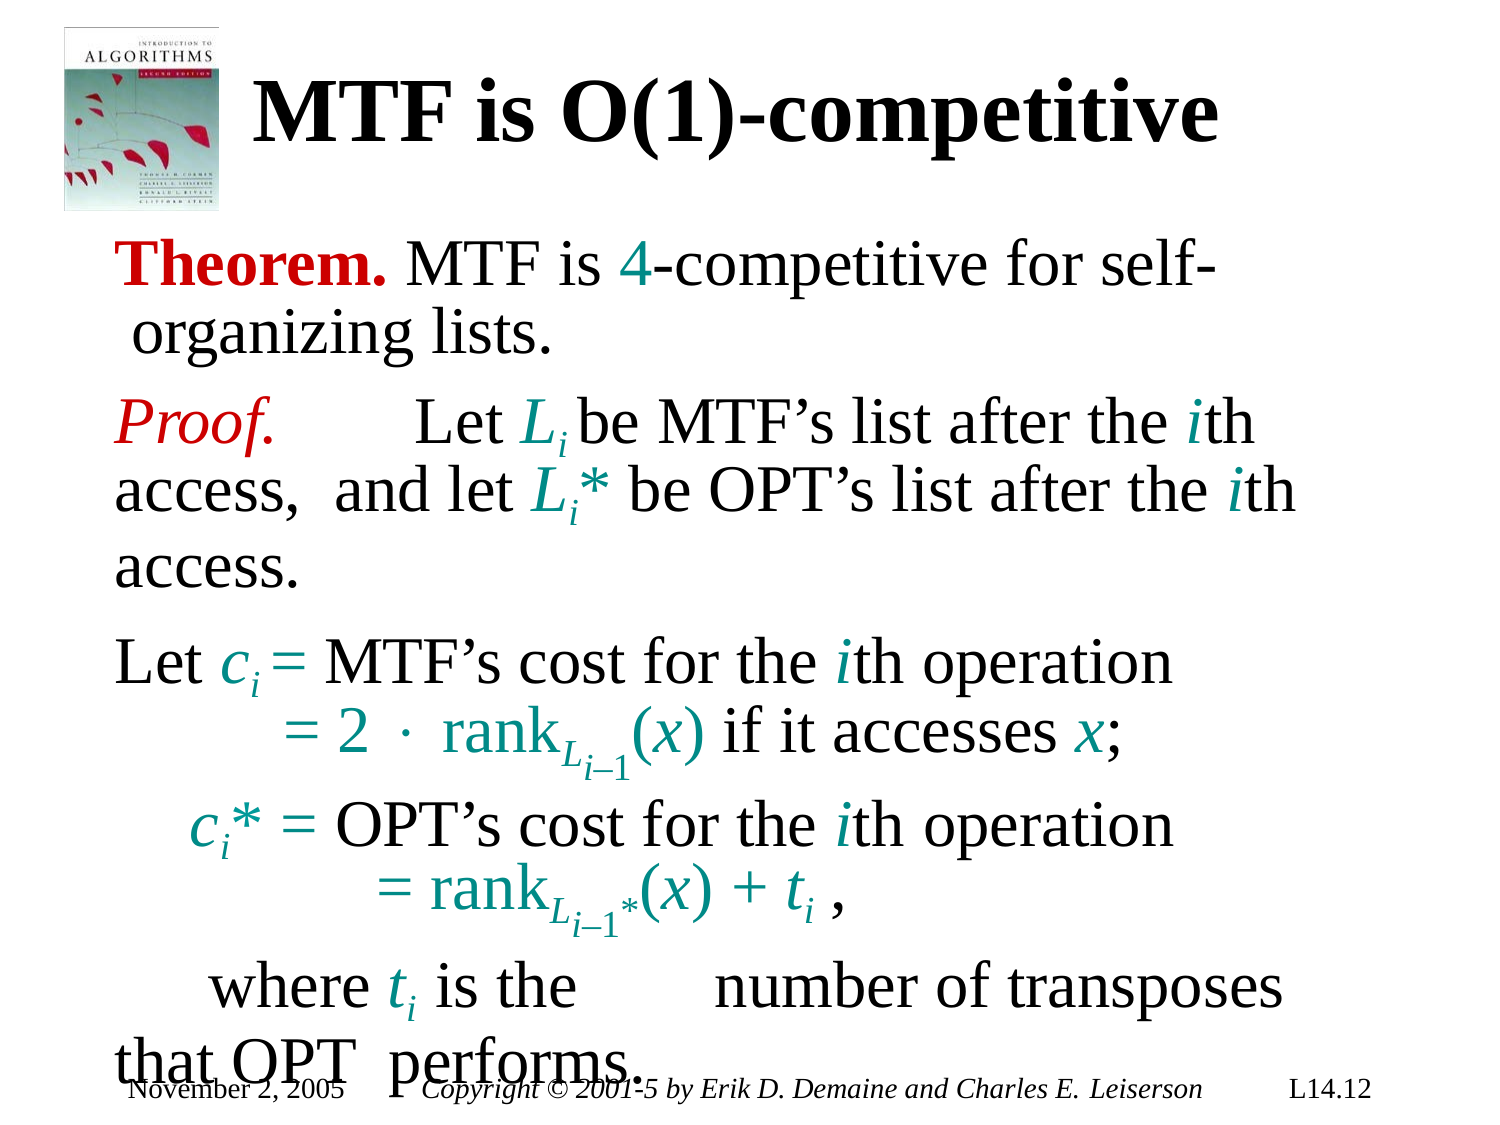

# MTF is O(1)-competitive
Theorem. MTF is 4-competitive for self-  organizing lists.
Proof.	Let Li be MTF’s list after the ith access,  and let Li* be OPT’s list after the ith access.
Let ci = MTF’s cost for the ith operation
= 2 ⋅ rankLi–1(x) if it accesses x;  ci* = OPT’s cost for the ith operation
= rankLi–1*(x) + ti ,
where ti is the	number of transposes that OPT  performs.
November 2, 2005
Copyright © 2001-5 by Erik D. Demaine and Charles E. Leiserson
L14.12